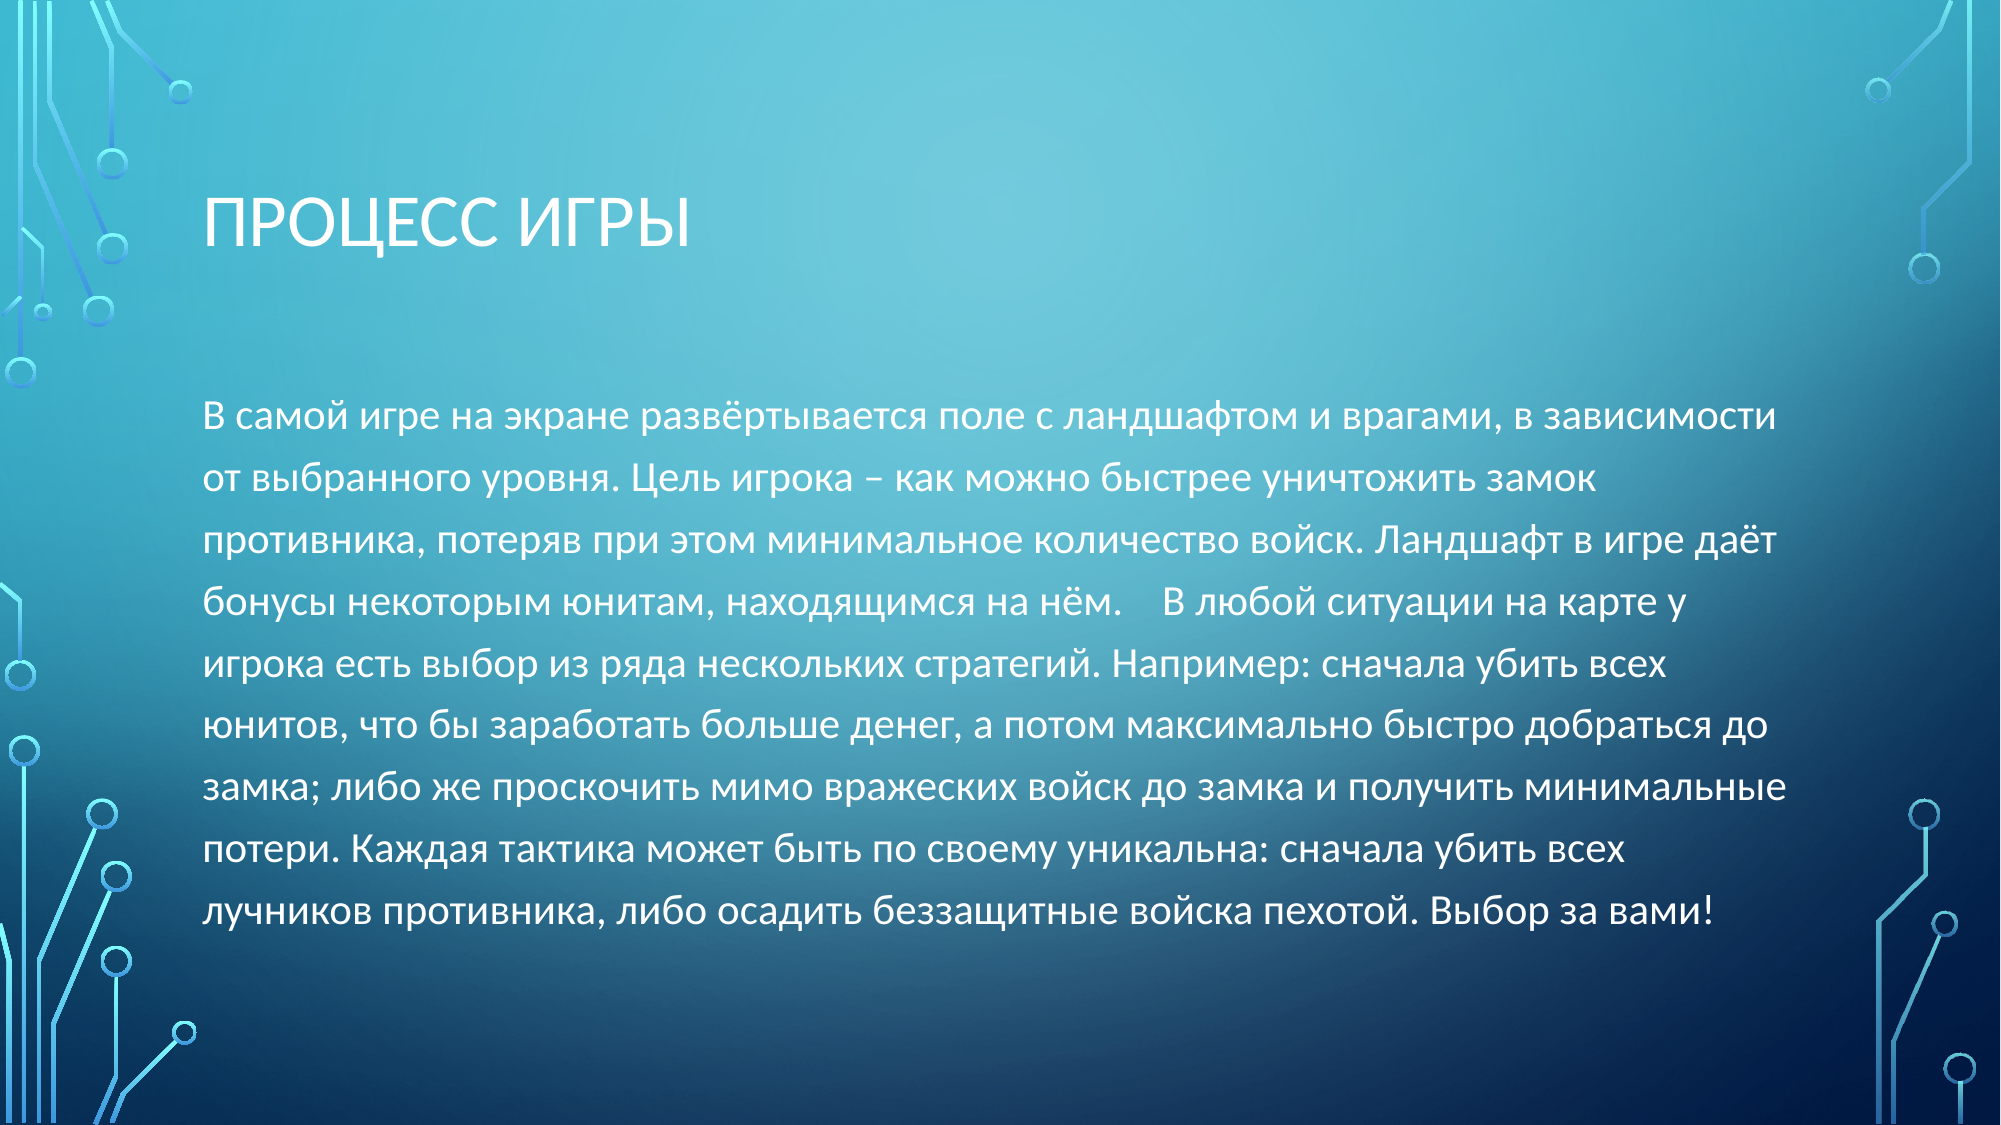

# Процесс Игры
В самой игре на экране развёртывается поле с ландшафтом и врагами, в зависимости от выбранного уровня. Цель игрока – как можно быстрее уничтожить замок противника, потеряв при этом минимальное количество войск. Ландшафт в игре даёт бонусы некоторым юнитам, находящимся на нём.    В любой ситуации на карте у игрока есть выбор из ряда нескольких стратегий. Например: сначала убить всех юнитов, что бы заработать больше денег, а потом максимально быстро добраться до замка; либо же проскочить мимо вражеских войск до замка и получить минимальные потери. Каждая тактика может быть по своему уникальна: сначала убить всех лучников противника, либо осадить беззащитные войска пехотой. Выбор за вами!